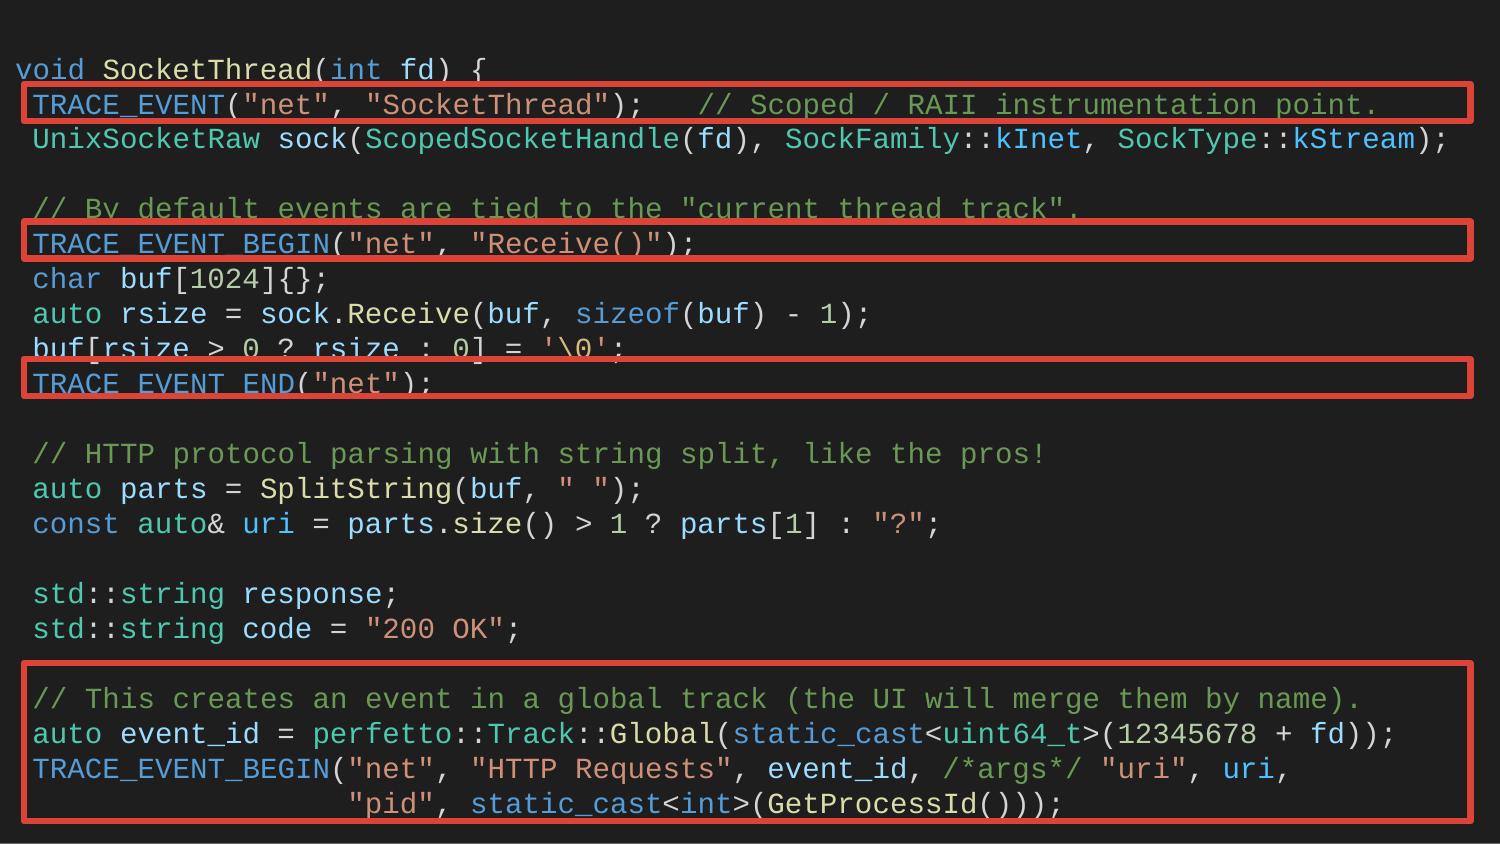

# void SocketThread(int fd) {
 TRACE_EVENT("net", "SocketThread");   // Scoped / RAII instrumentation point.
 UnixSocketRaw sock(ScopedSocketHandle(fd), SockFamily::kInet, SockType::kStream);

 // By default events are tied to the "current thread track".
 TRACE_EVENT_BEGIN("net", "Receive()");
 char buf[1024]{};
 auto rsize = sock.Receive(buf, sizeof(buf) - 1);
 buf[rsize > 0 ? rsize : 0] = '\0';
 TRACE_EVENT_END("net");

 // HTTP protocol parsing with string split, like the pros!
 auto parts = SplitString(buf, " ");
 const auto& uri = parts.size() > 1 ? parts[1] : "?";

 std::string response;
 std::string code = "200 OK";

 // This creates an event in a global track (the UI will merge them by name).
 auto event_id = perfetto::Track::Global(static_cast<uint64_t>(12345678 + fd));
 TRACE_EVENT_BEGIN("net", "HTTP Requests", event_id, /*args*/ "uri", uri,
                   "pid", static_cast<int>(GetProcessId()));